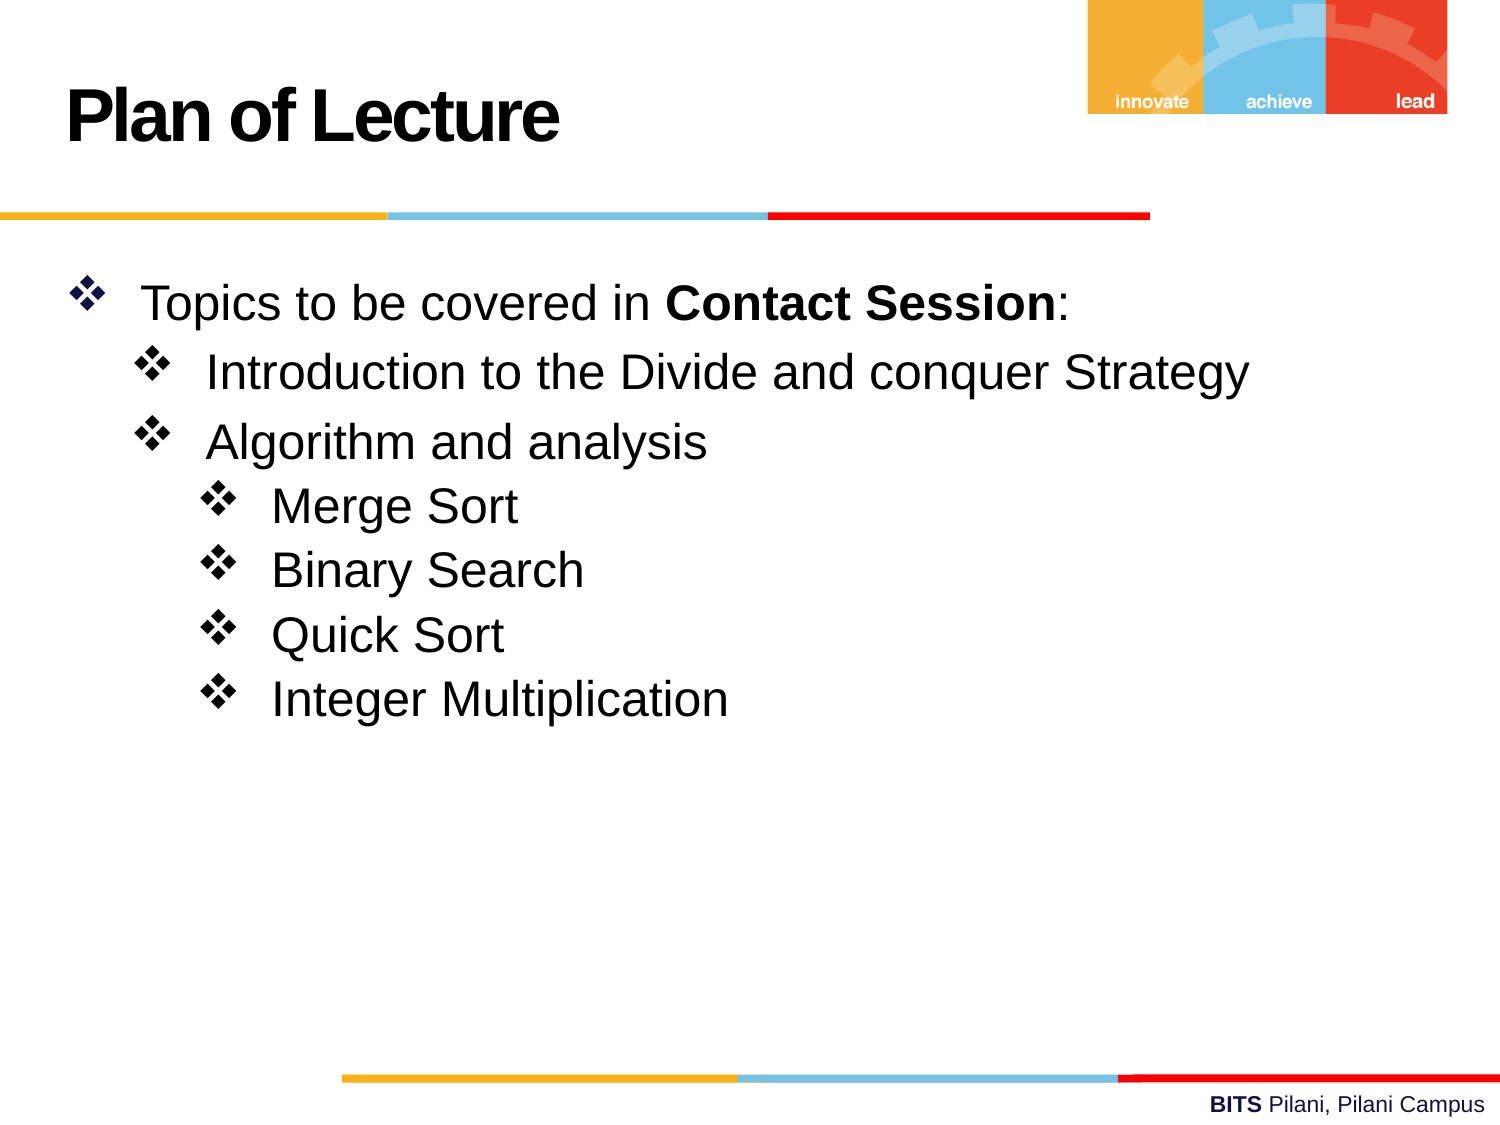

Plan of Lecture
Topics to be covered in Contact Session:
Introduction to the Divide and conquer Strategy
Algorithm and analysis
Merge Sort
Binary Search
Quick Sort
Integer Multiplication